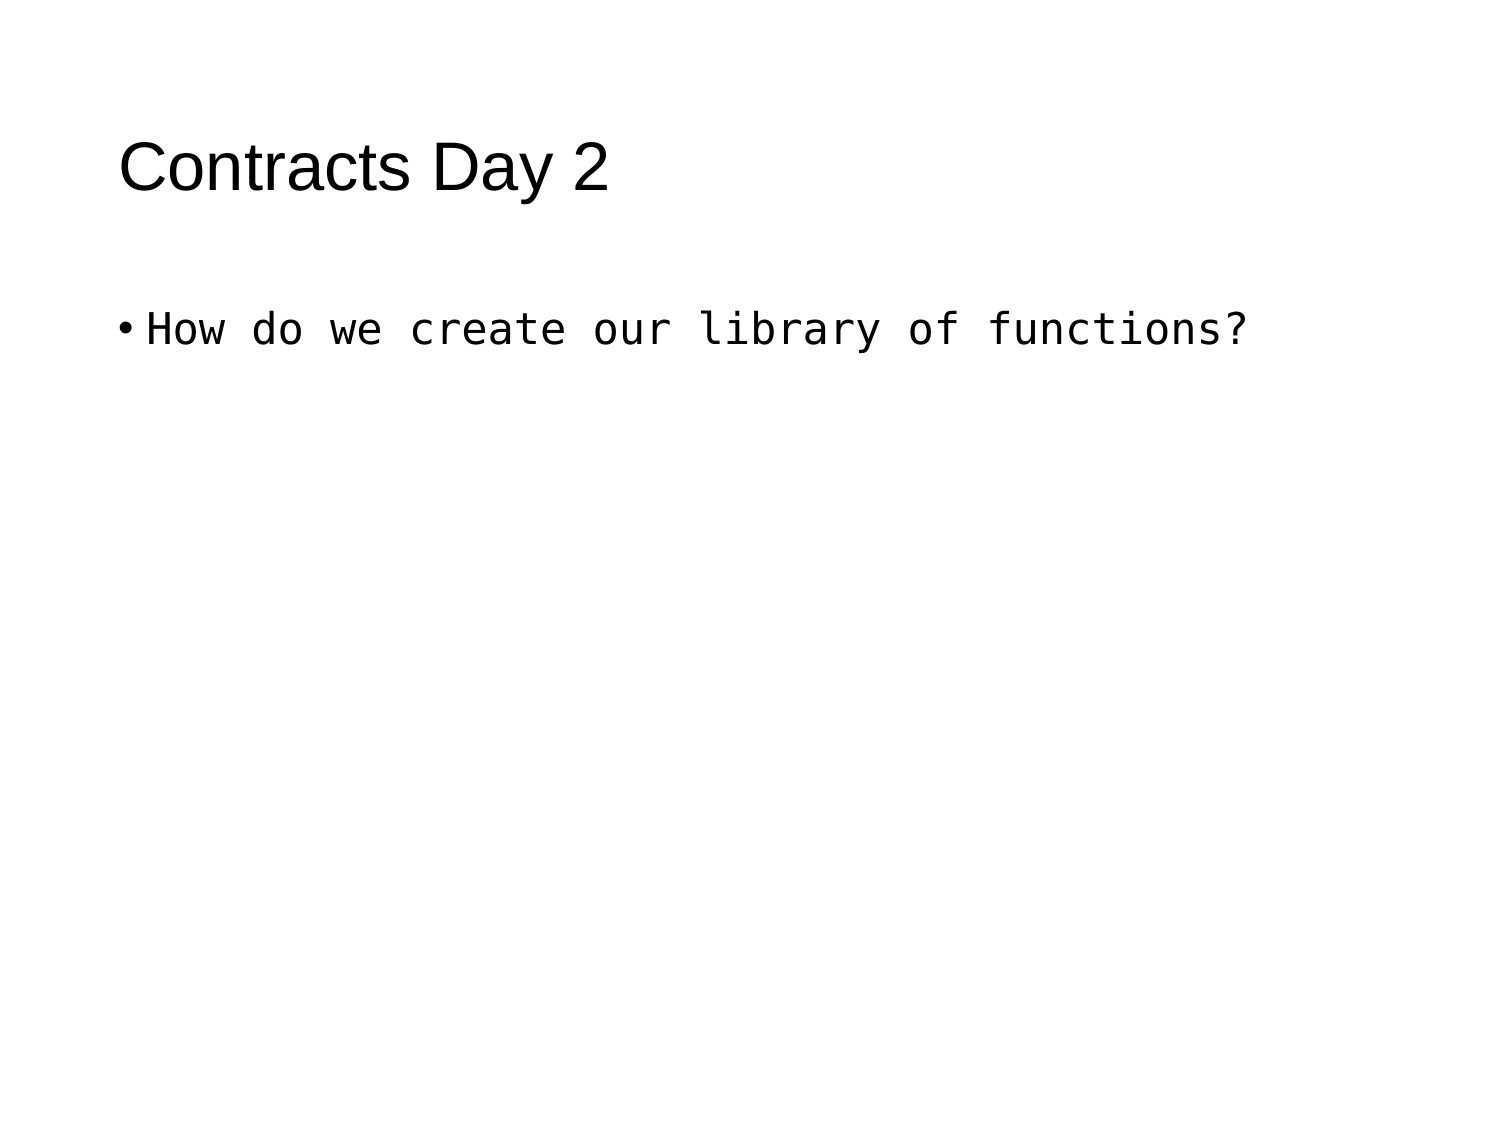

# Contracts Day 2
How do we create our library of functions?